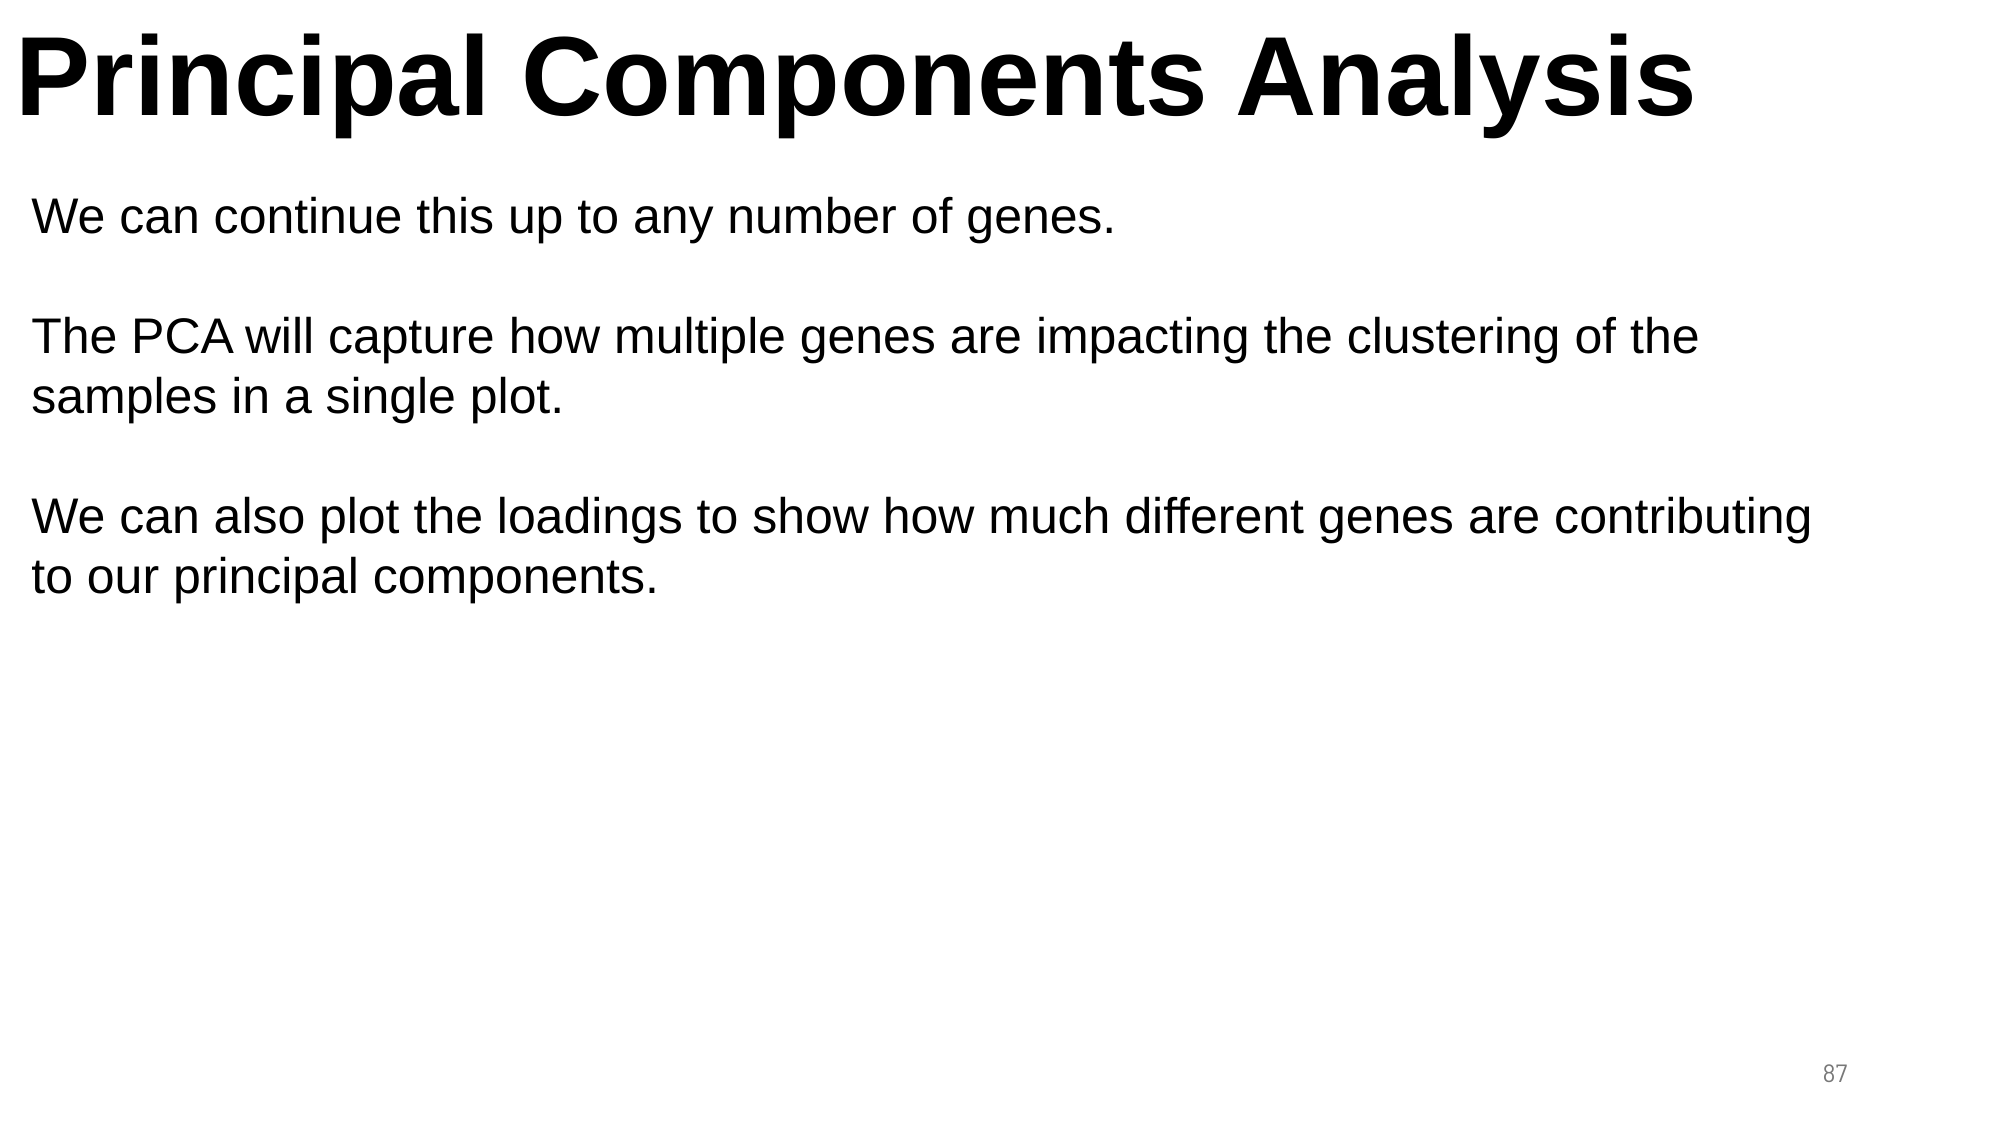

Principal Components Analysis
We can continue this up to any number of genes.

The PCA will capture how multiple genes are impacting the clustering of the samples in a single plot.

We can also plot the loadings to show how much different genes are contributing to our principal components.

87